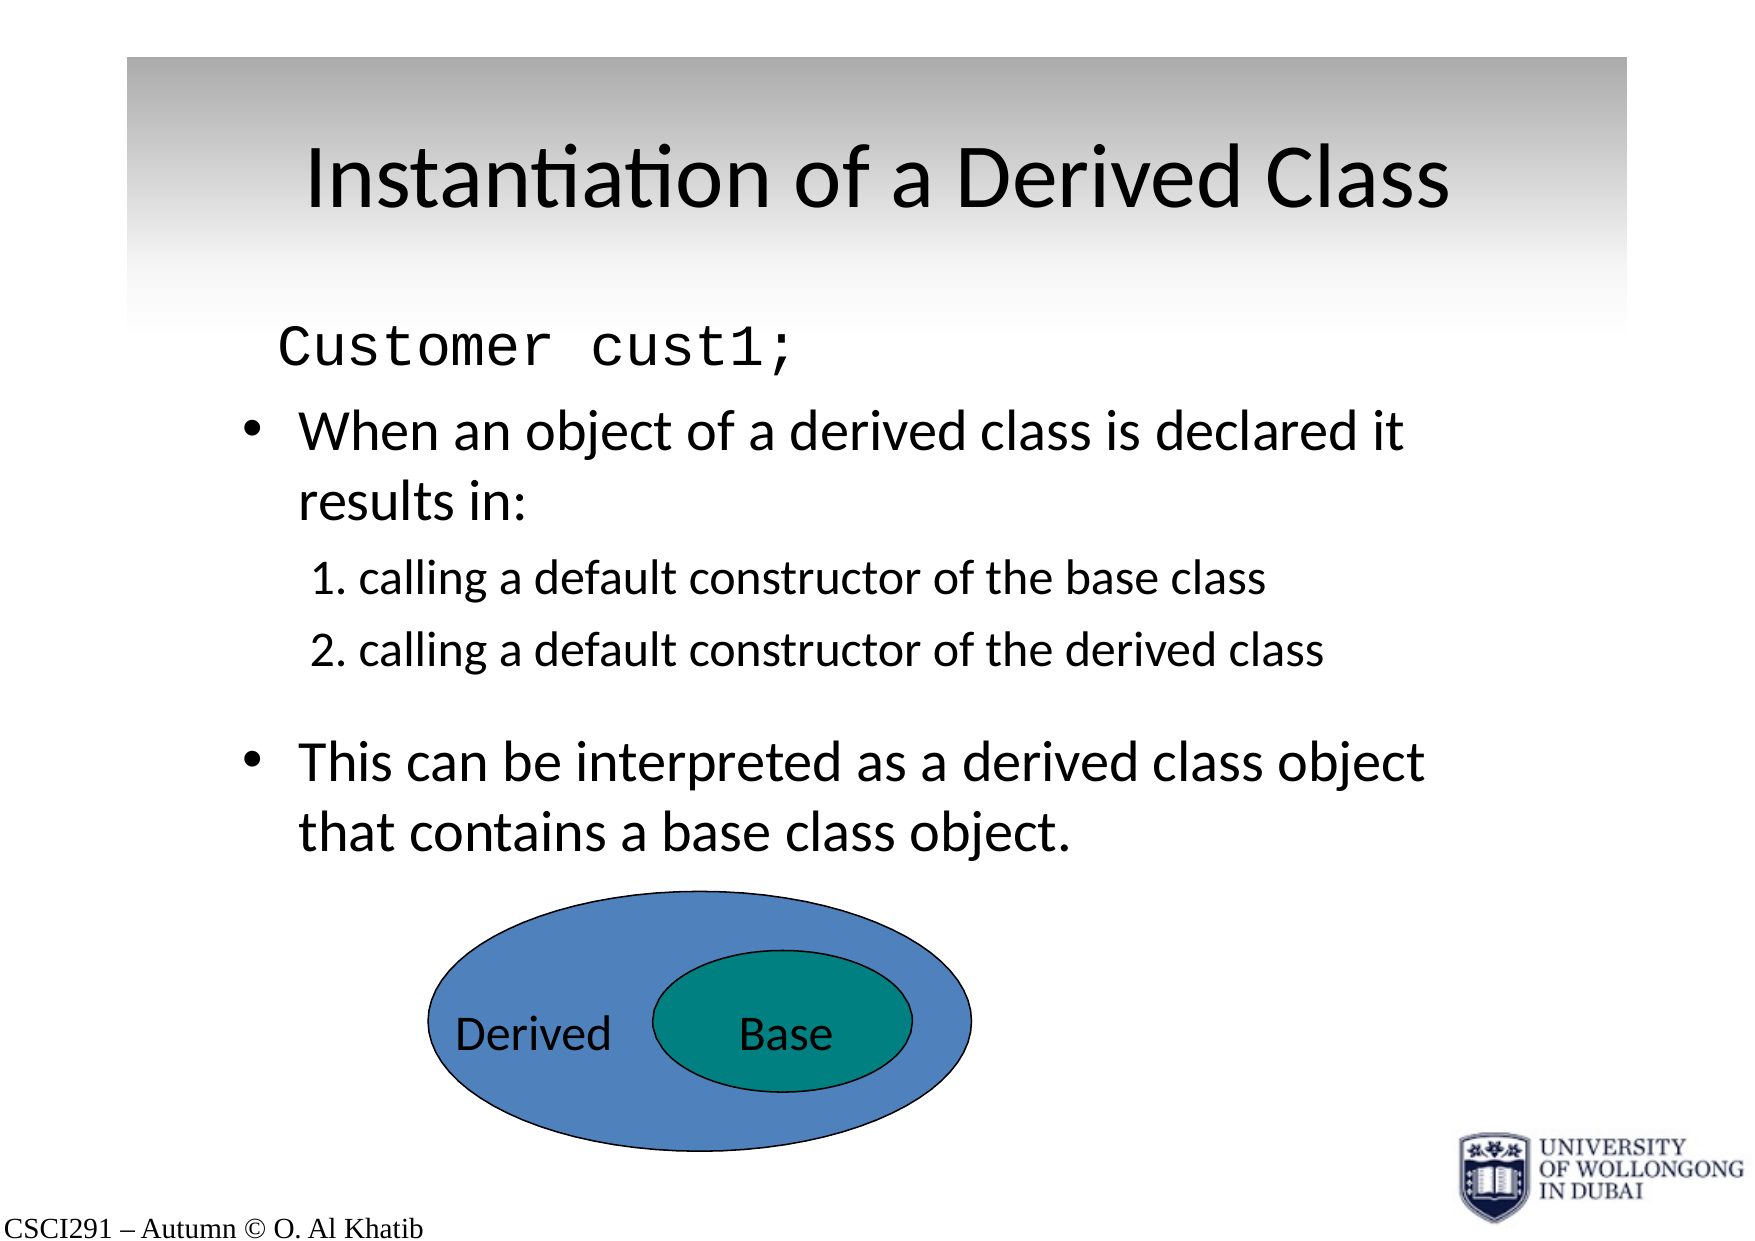

# Instantiation of a Derived Class
Customer cust1;
When an object of a derived class is declared it results in:
calling a default constructor of the base class
calling a default constructor of the derived class

This can be interpreted as a derived class object that contains a base class object.

Derived
Base